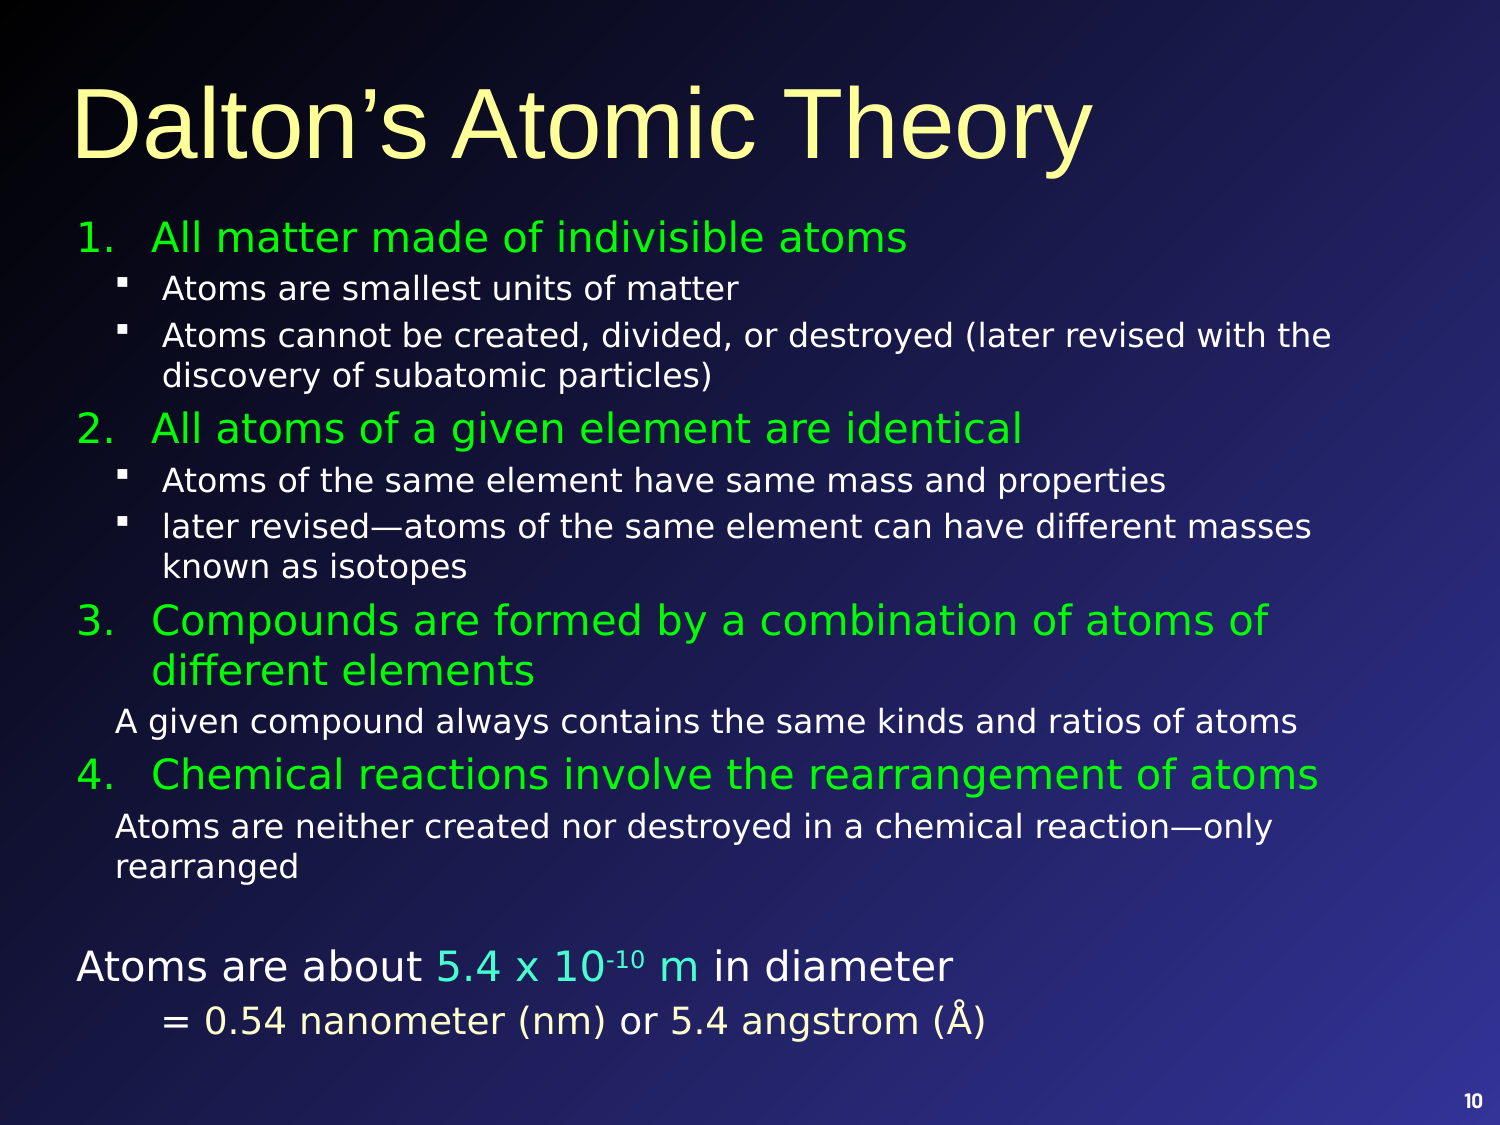

# Dalton’s Atomic Theory
All matter made of indivisible atoms
Atoms are smallest units of matter
Atoms cannot be created, divided, or destroyed (later revised with the discovery of subatomic particles)
All atoms of a given element are identical
Atoms of the same element have same mass and properties
later revised—atoms of the same element can have different masses known as isotopes
Compounds are formed by a combination of atoms of different elements
A given compound always contains the same kinds and ratios of atoms
Chemical reactions involve the rearrangement of atoms
Atoms are neither created nor destroyed in a chemical reaction—only rearranged

Atoms are about 5.4 x 10-10 m in diameter
= 0.54 nanometer (nm) or 5.4 angstrom (Å)

10